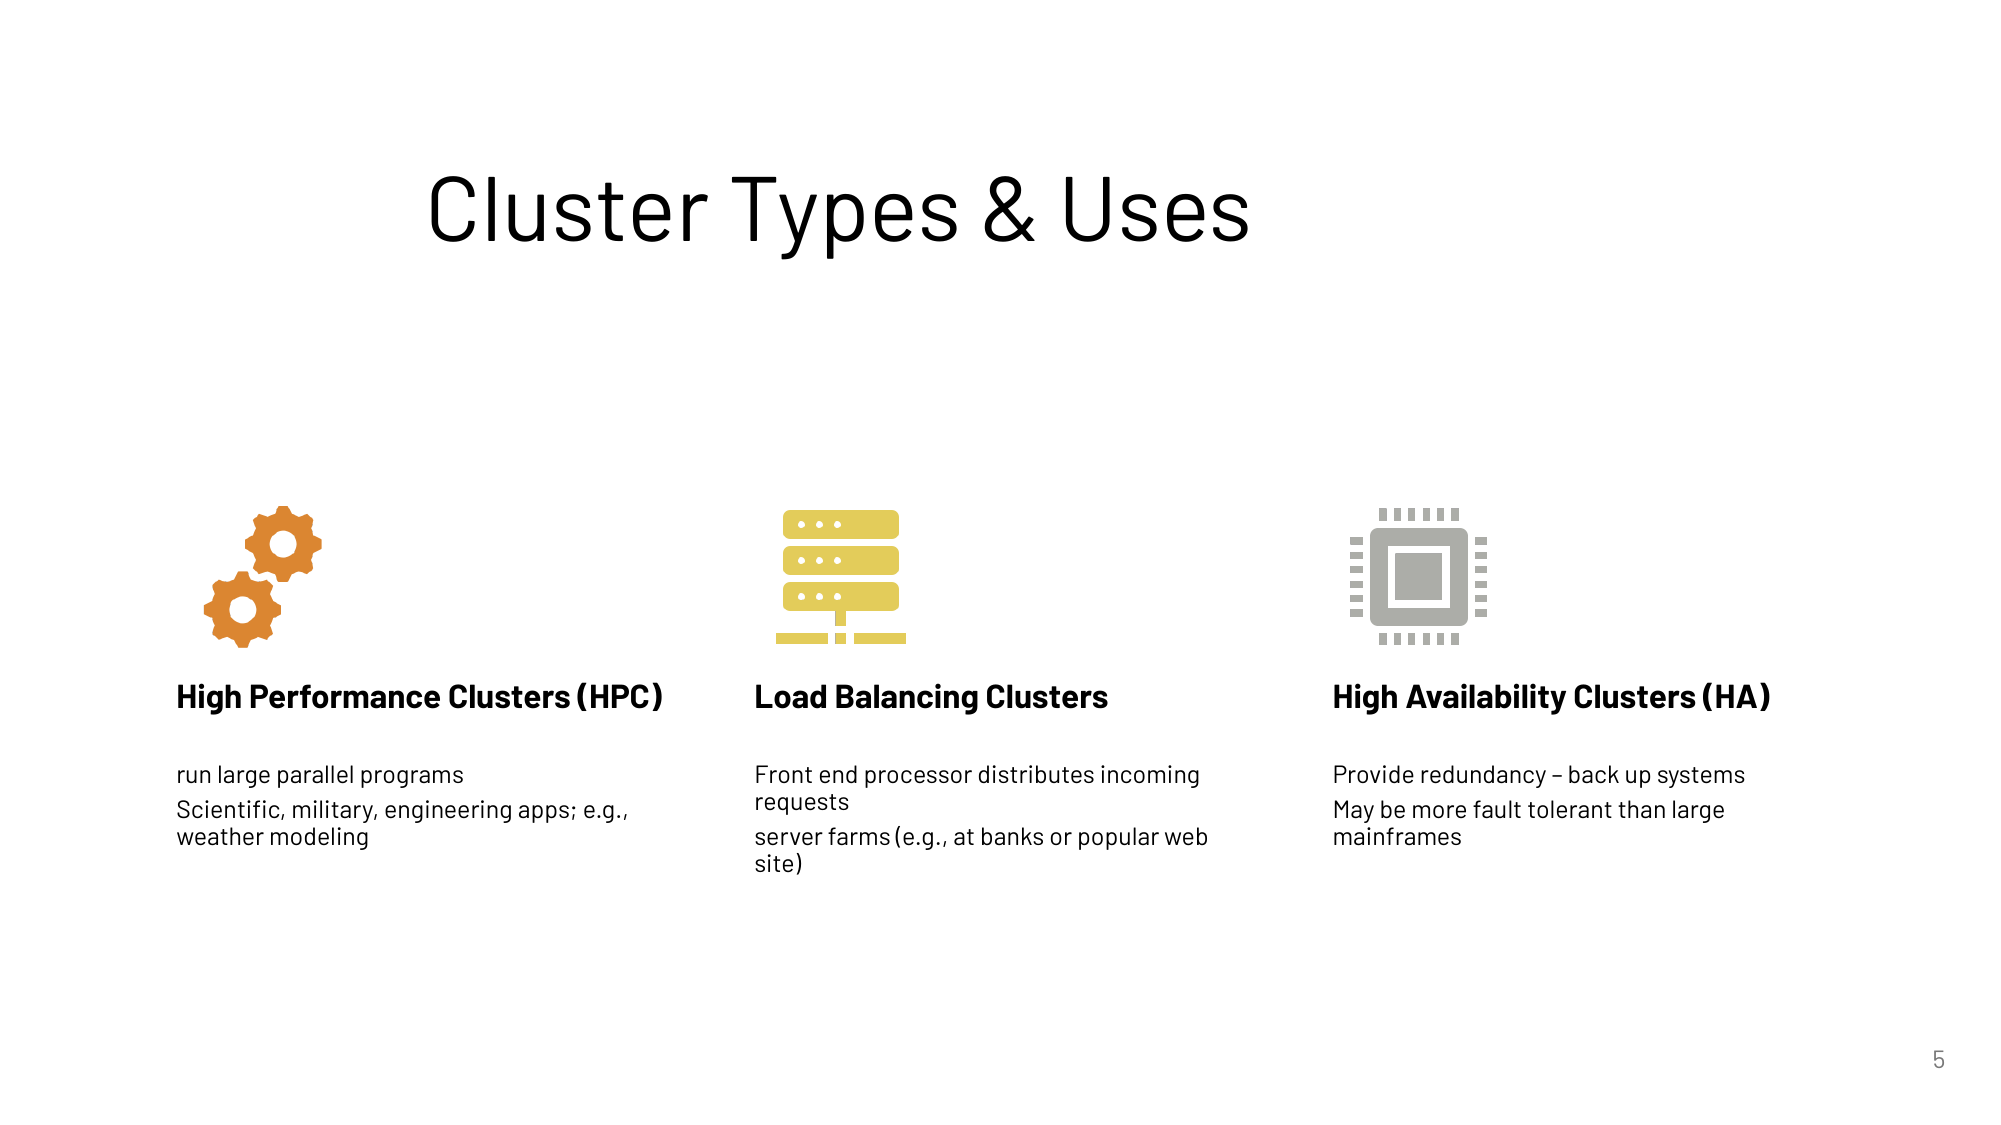

# Cluster Types & Uses
High Performance Clusters (HPC)
run large parallel programs
Scientific, military, engineering apps; e.g., weather modeling
Load Balancing Clusters
Front end processor distributes incoming requests
server farms (e.g., at banks or popular web site)
High Availability Clusters (HA)
Provide redundancy – back up systems
May be more fault tolerant than large mainframes
5